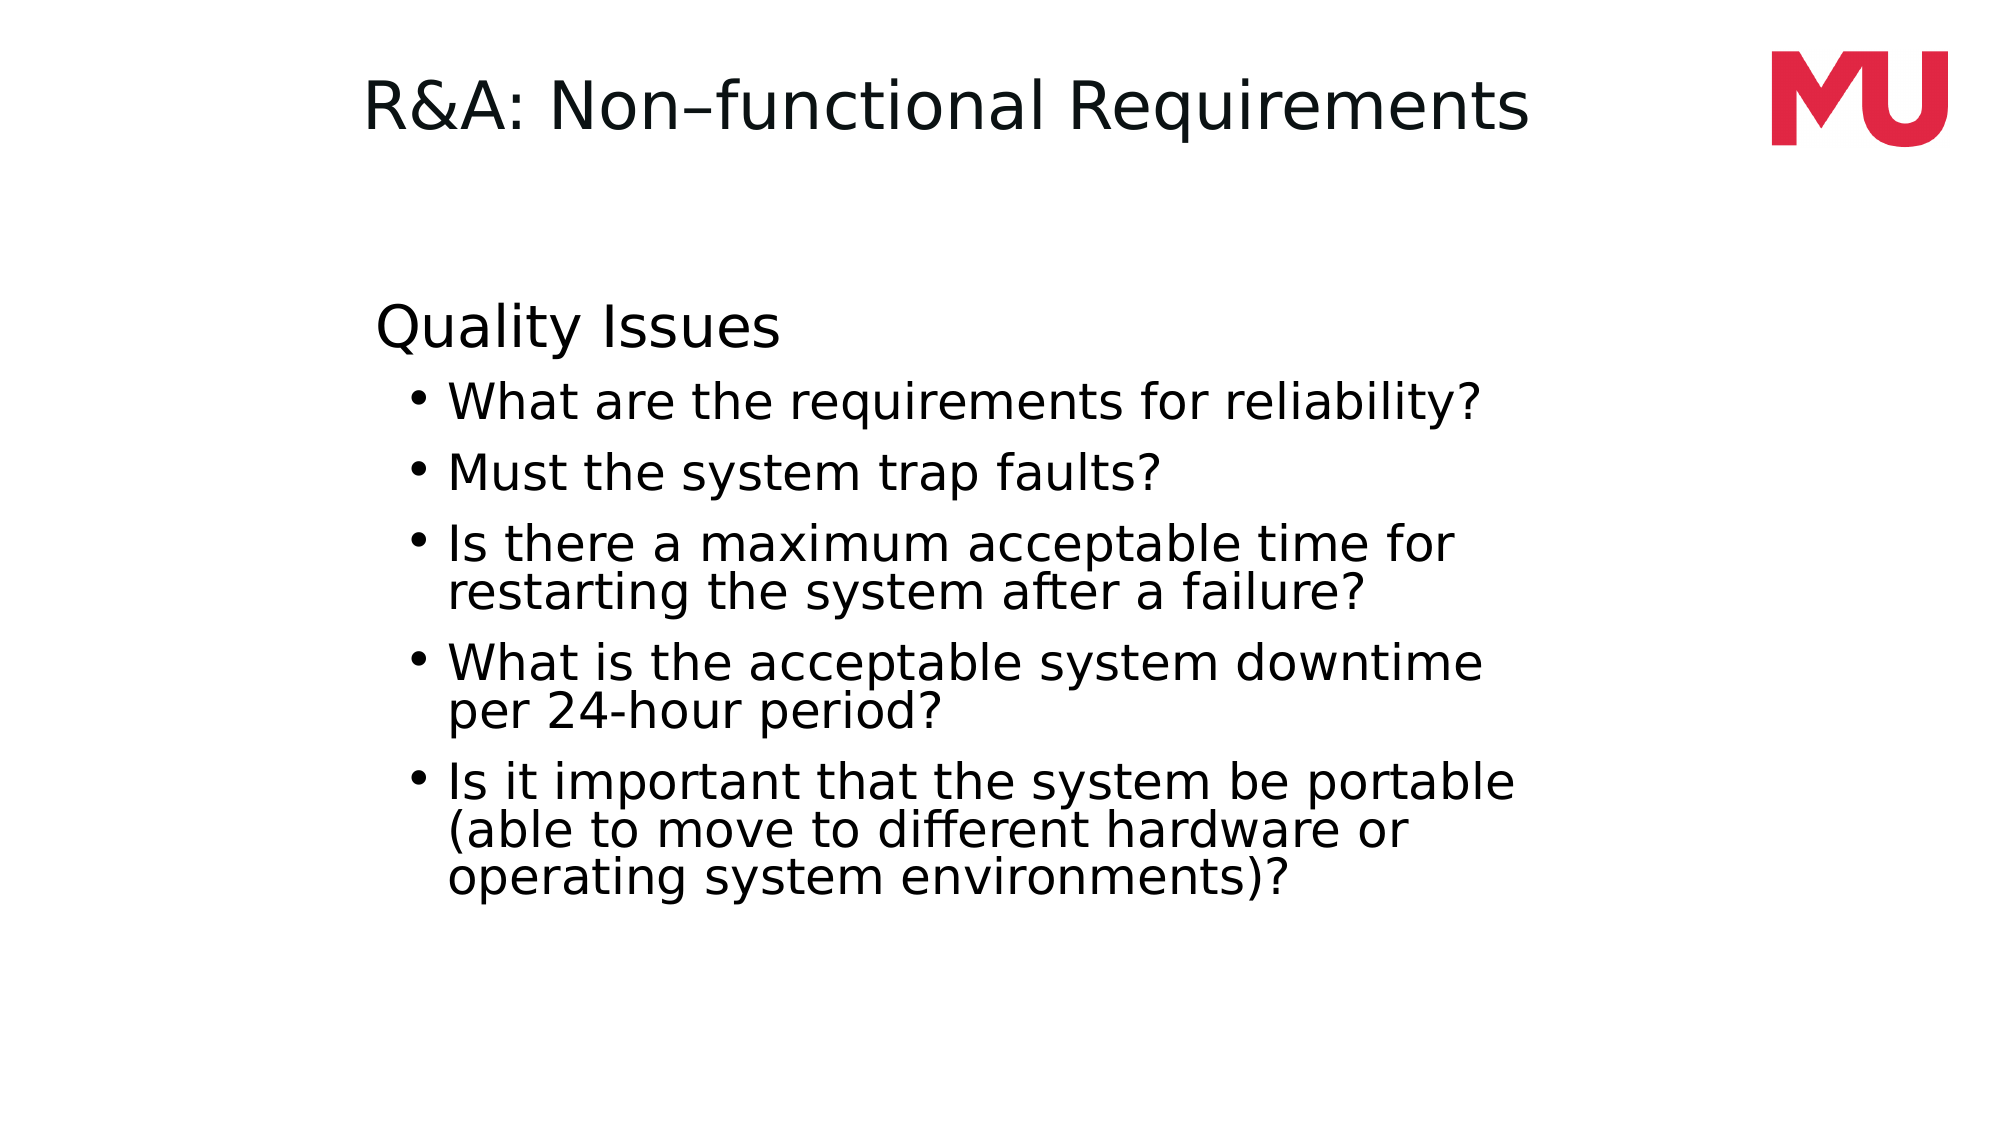

R&A: Non–functional Requirements
Quality Issues
What are the requirements for reliability?
Must the system trap faults?
Is there a maximum acceptable time for restarting the system after a failure?
What is the acceptable system downtime per 24-hour period?
Is it important that the system be portable (able to move to different hardware or operating system environments)?